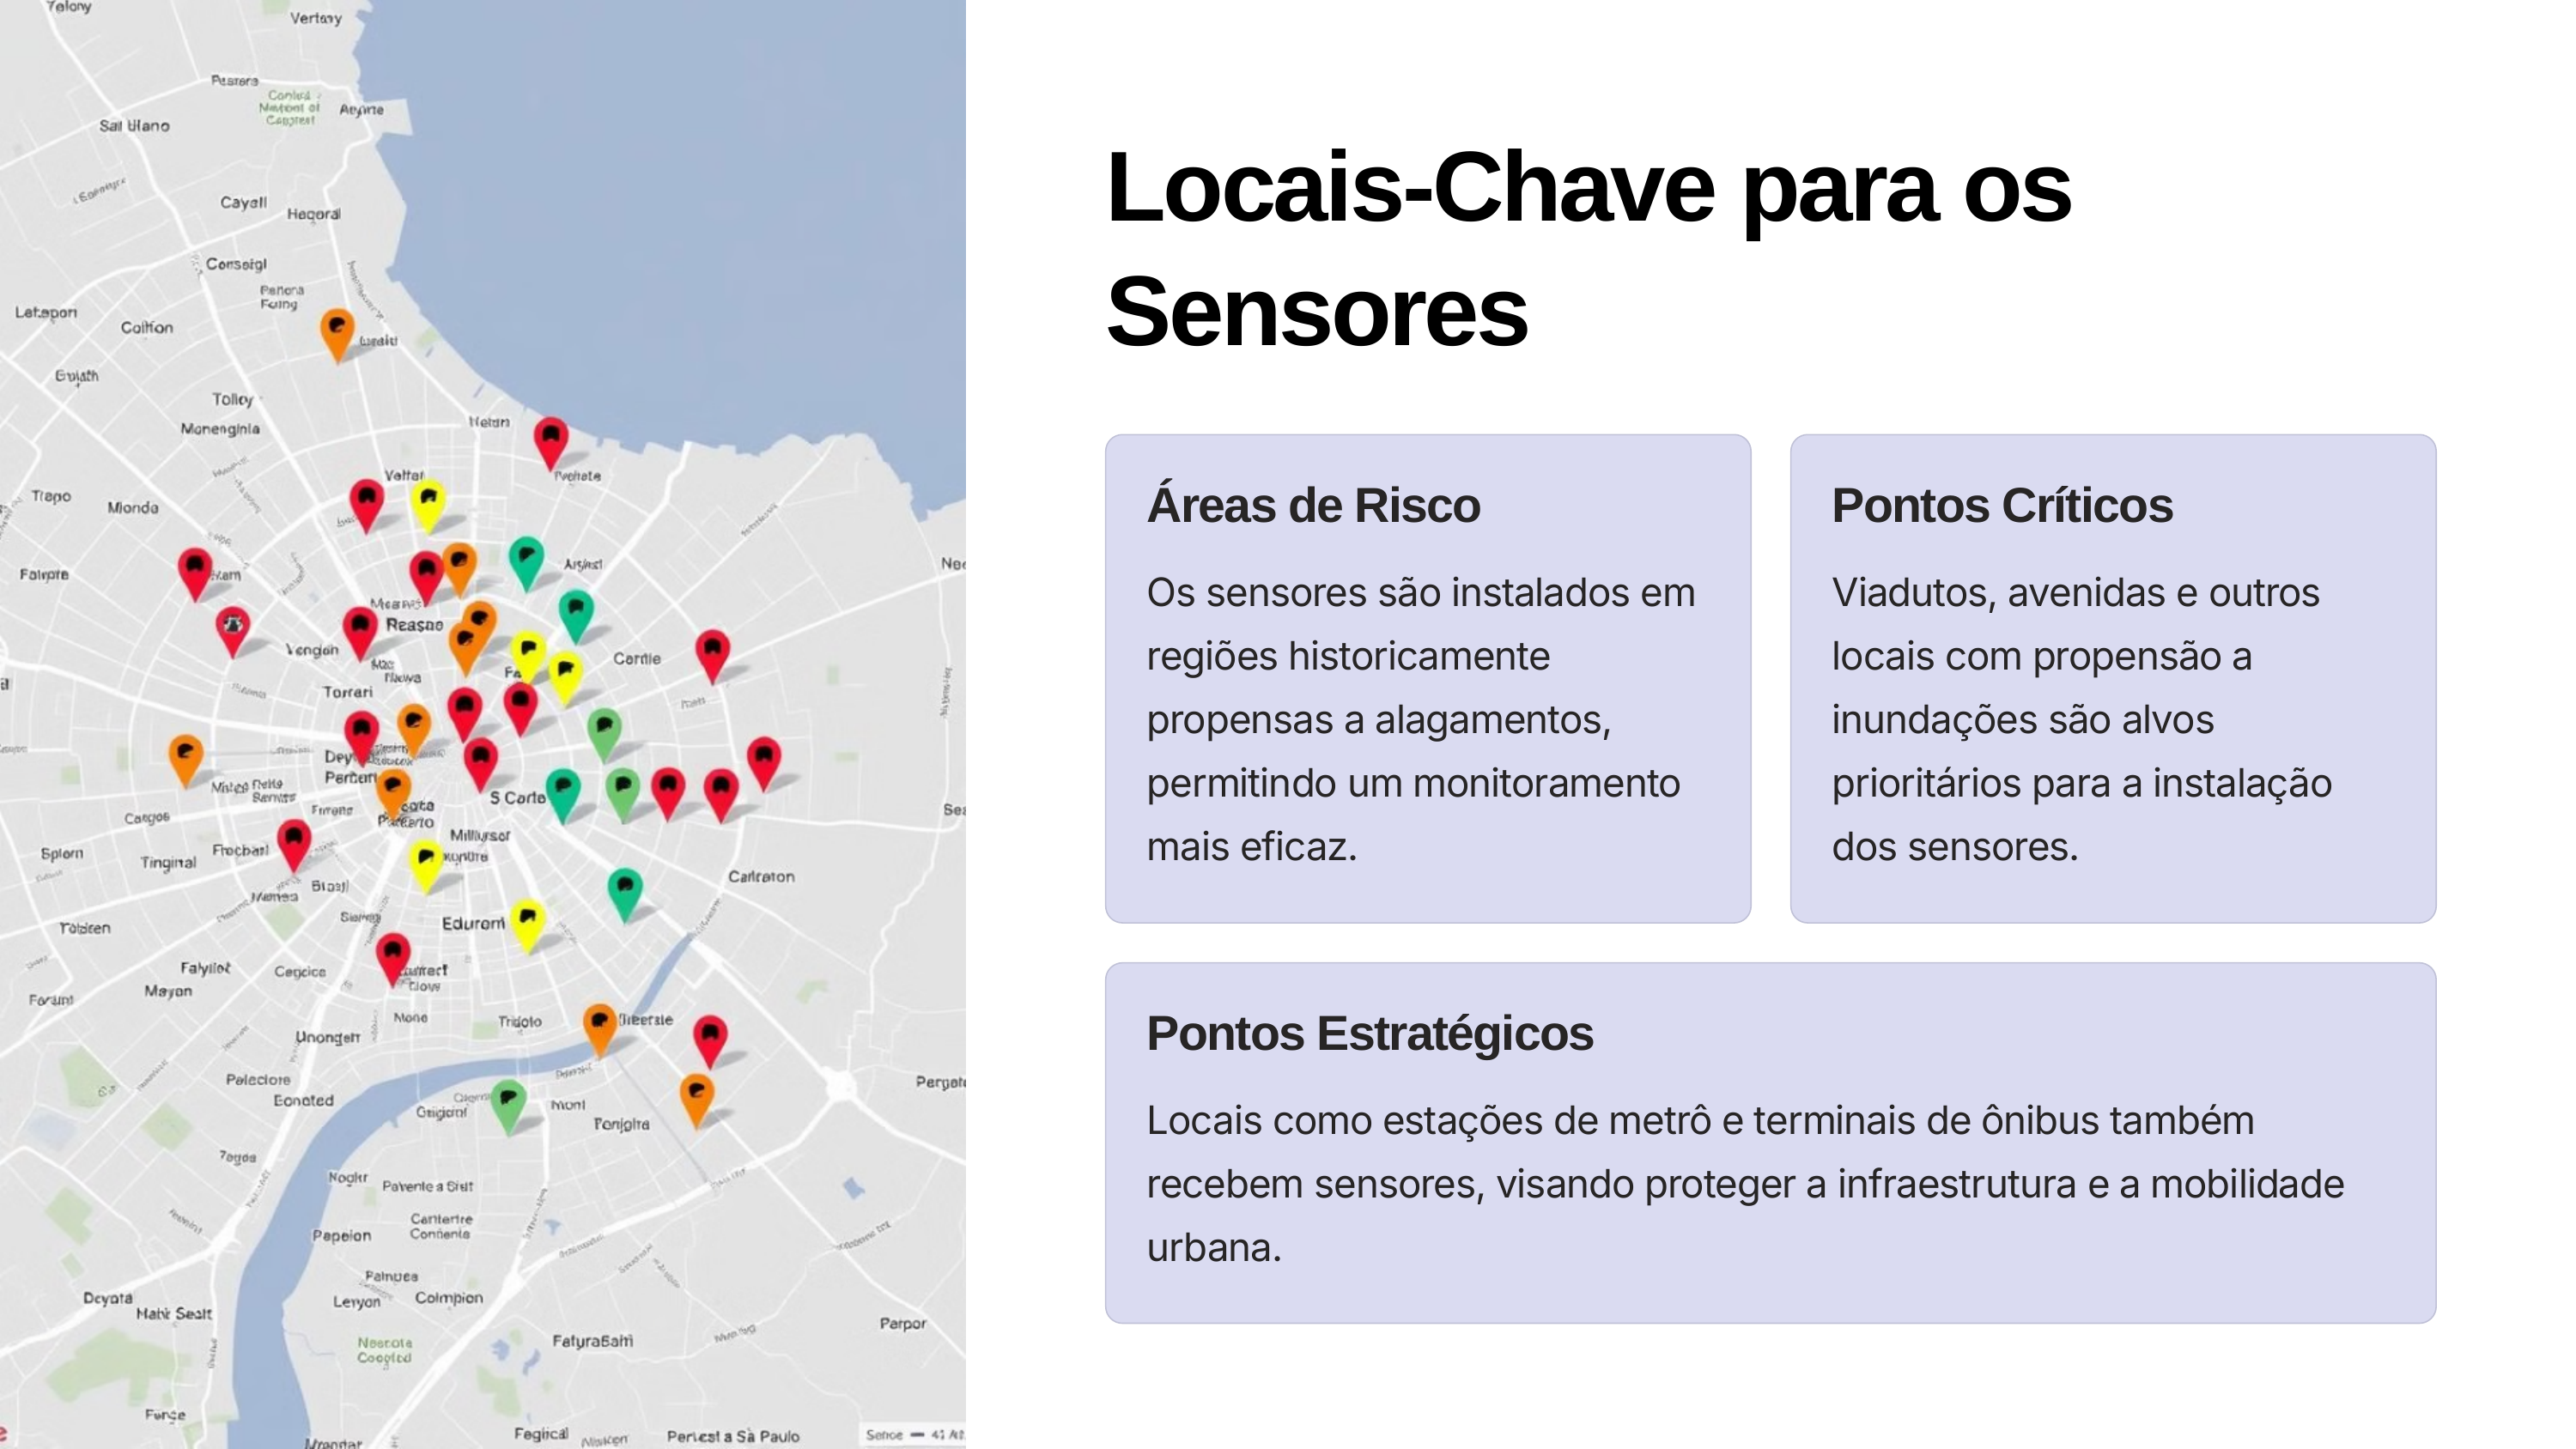

Locais-Chave para os Sensores

Áreas de Risco
Pontos Críticos
Os sensores são instalados em regiões historicamente propensas a alagamentos, permitindo um monitoramento mais eficaz.
Viadutos, avenidas e outros locais com propensão a inundações são alvos prioritários para a instalação dos sensores.

Pontos Estratégicos
Locais como estações de metrô e terminais de ônibus também recebem sensores, visando proteger a infraestrutura e a mobilidade urbana.